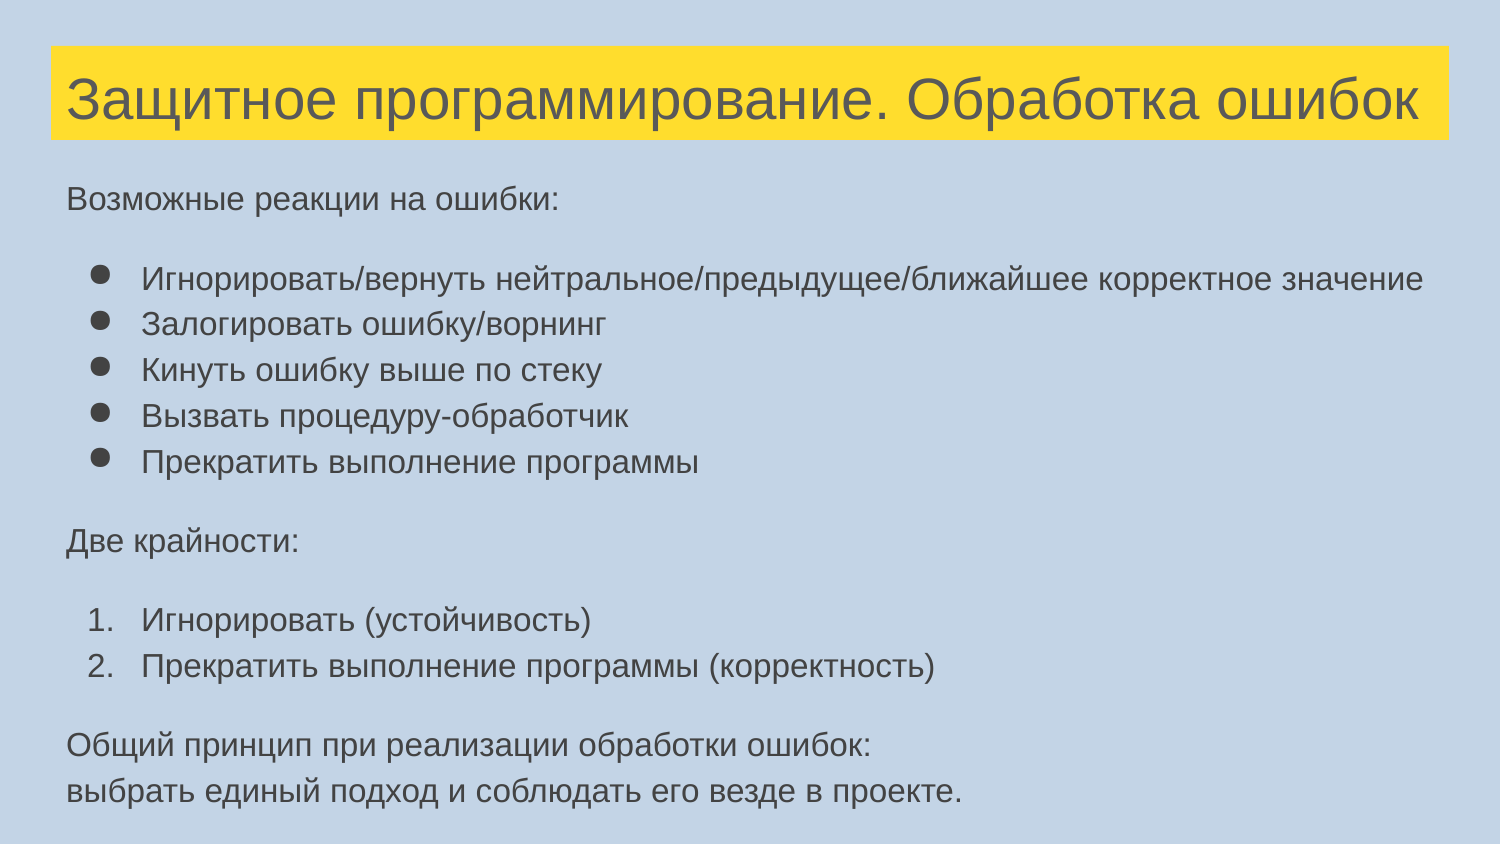

# Защитное программирование. Обработка ошибок
Возможные реакции на ошибки:
Игнорировать/вернуть нейтральное/предыдущее/ближайшее корректное значение
Залогировать ошибку/ворнинг
Кинуть ошибку выше по стеку
Вызвать процедуру-обработчик
Прекратить выполнение программы
Две крайности:
Игнорировать (устойчивость)
Прекратить выполнение программы (корректность)
Общий принцип при реализации обработки ошибок:
выбрать единый подход и соблюдать его везде в проекте.